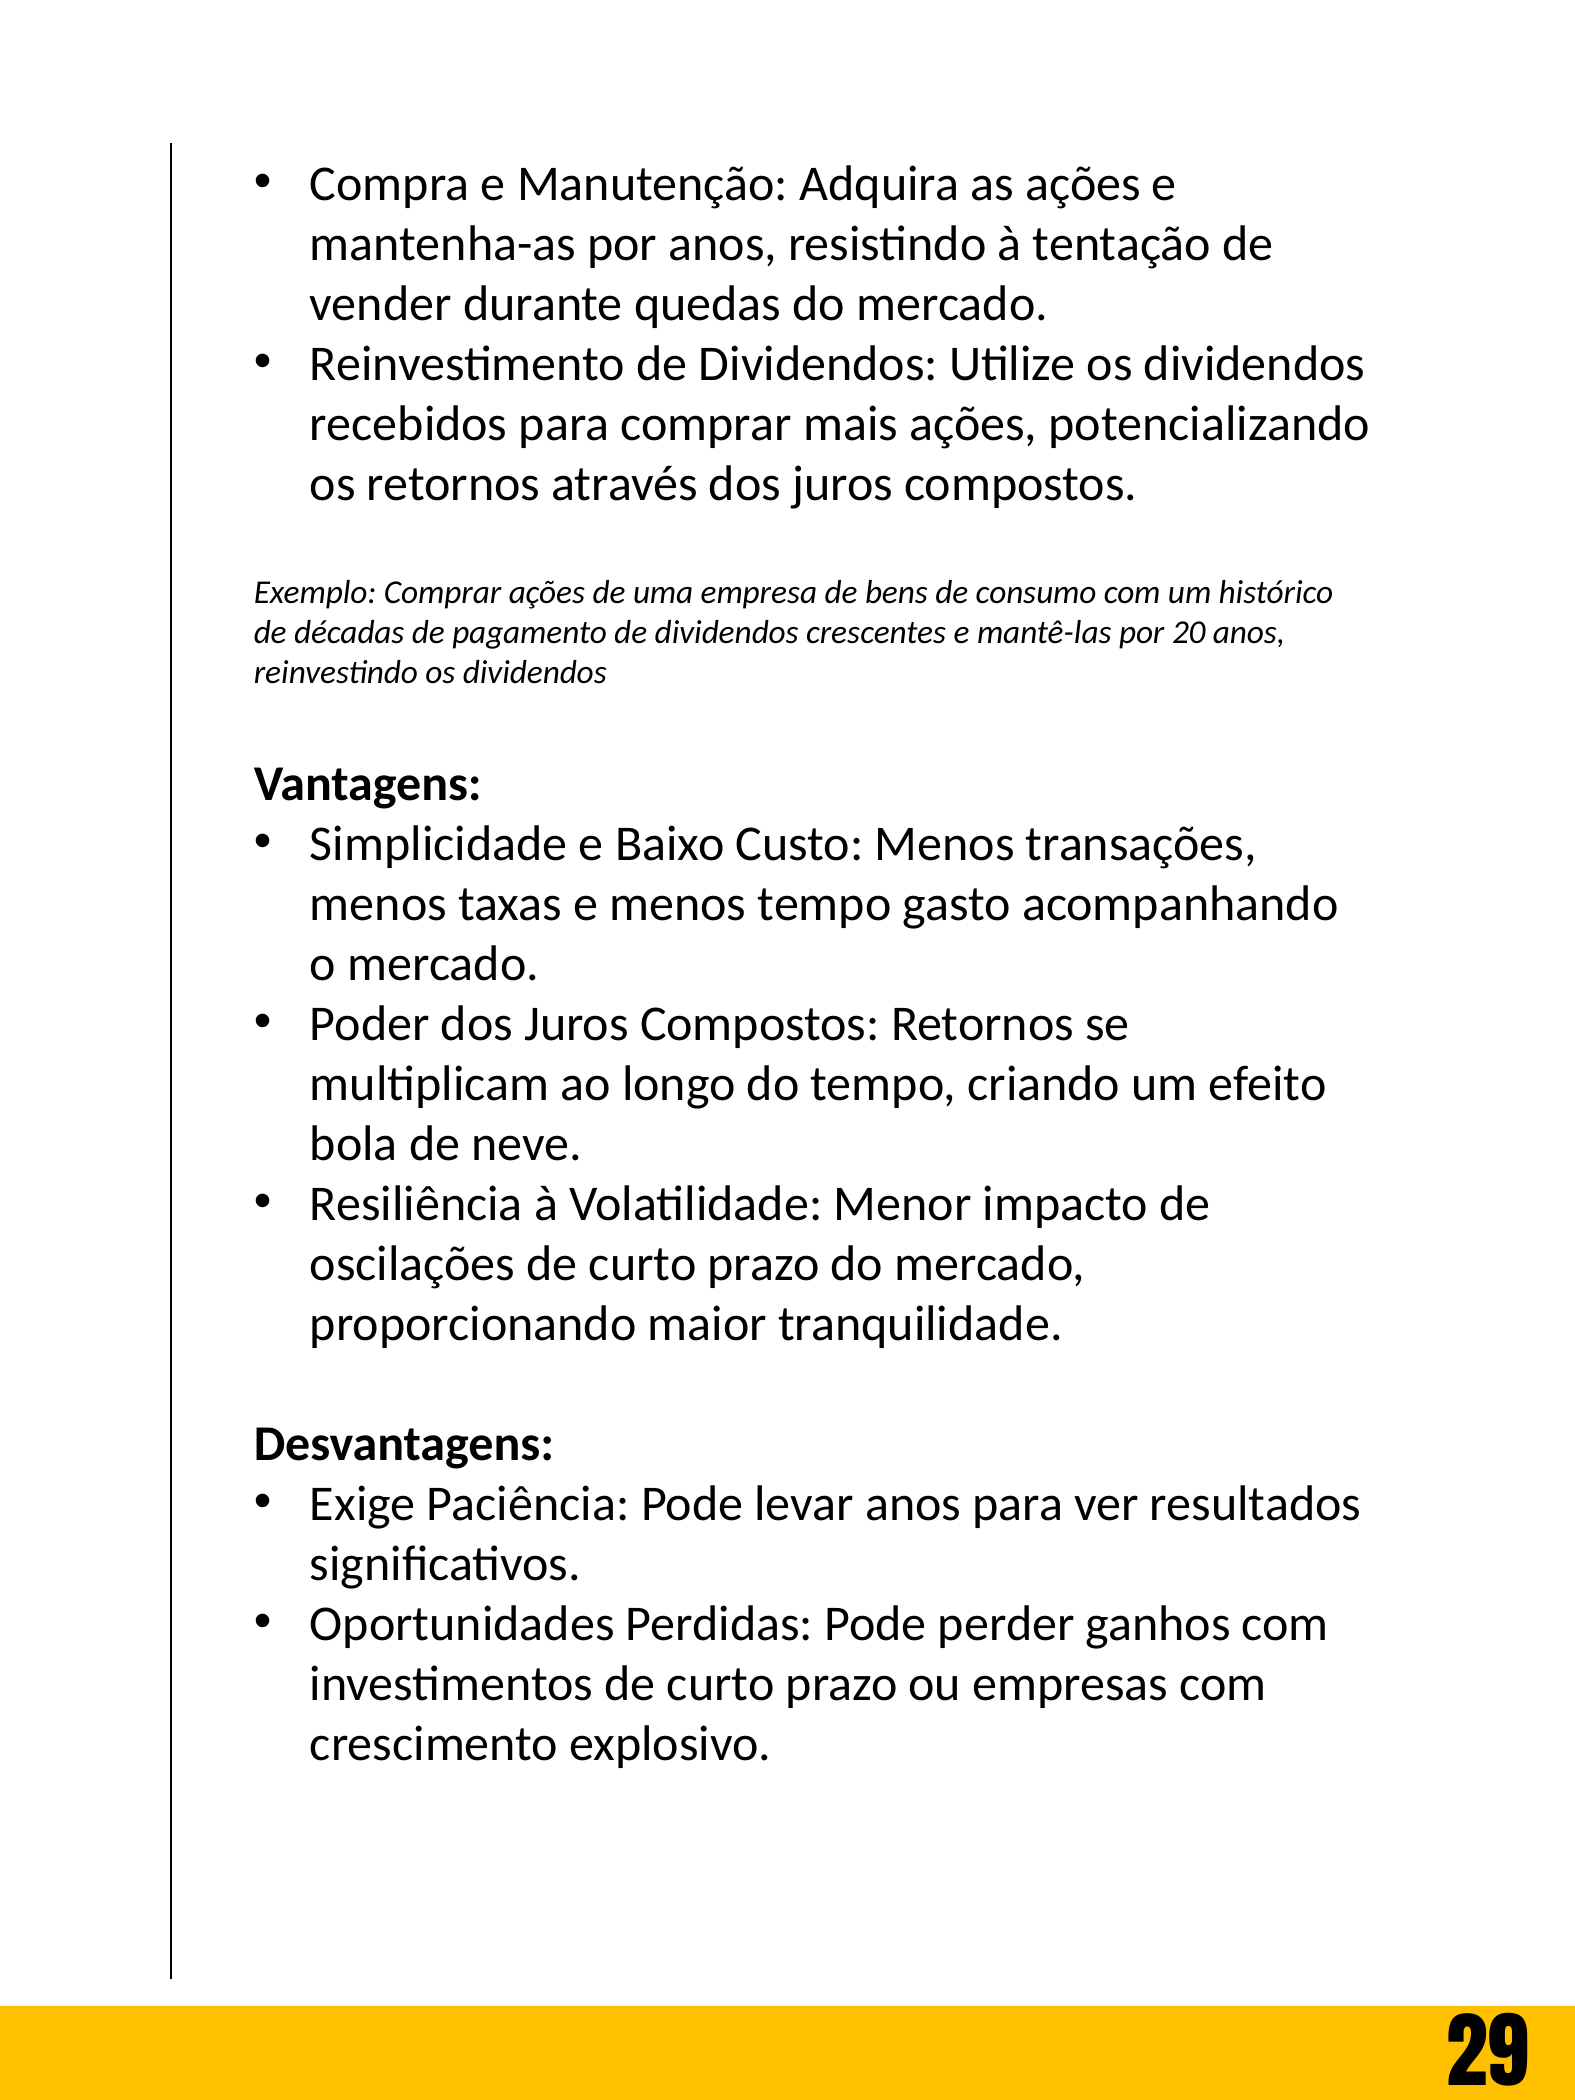

Compra e Manutenção: Adquira as ações e mantenha-as por anos, resistindo à tentação de vender durante quedas do mercado.
Reinvestimento de Dividendos: Utilize os dividendos recebidos para comprar mais ações, potencializando os retornos através dos juros compostos.

Exemplo: Comprar ações de uma empresa de bens de consumo com um histórico de décadas de pagamento de dividendos crescentes e mantê-las por 20 anos, reinvestindo os dividendos

Vantagens:
Simplicidade e Baixo Custo: Menos transações, menos taxas e menos tempo gasto acompanhando o mercado.
Poder dos Juros Compostos: Retornos se multiplicam ao longo do tempo, criando um efeito bola de neve.
Resiliência à Volatilidade: Menor impacto de oscilações de curto prazo do mercado, proporcionando maior tranquilidade.

Desvantagens:
Exige Paciência: Pode levar anos para ver resultados significativos.
Oportunidades Perdidas: Pode perder ganhos com investimentos de curto prazo ou empresas com crescimento explosivo.

Construir um modelo de divisória de capítulos.
Ebooks vao ser consumidos digitalmente, cuidado com a quantidade de conteúdos.

29